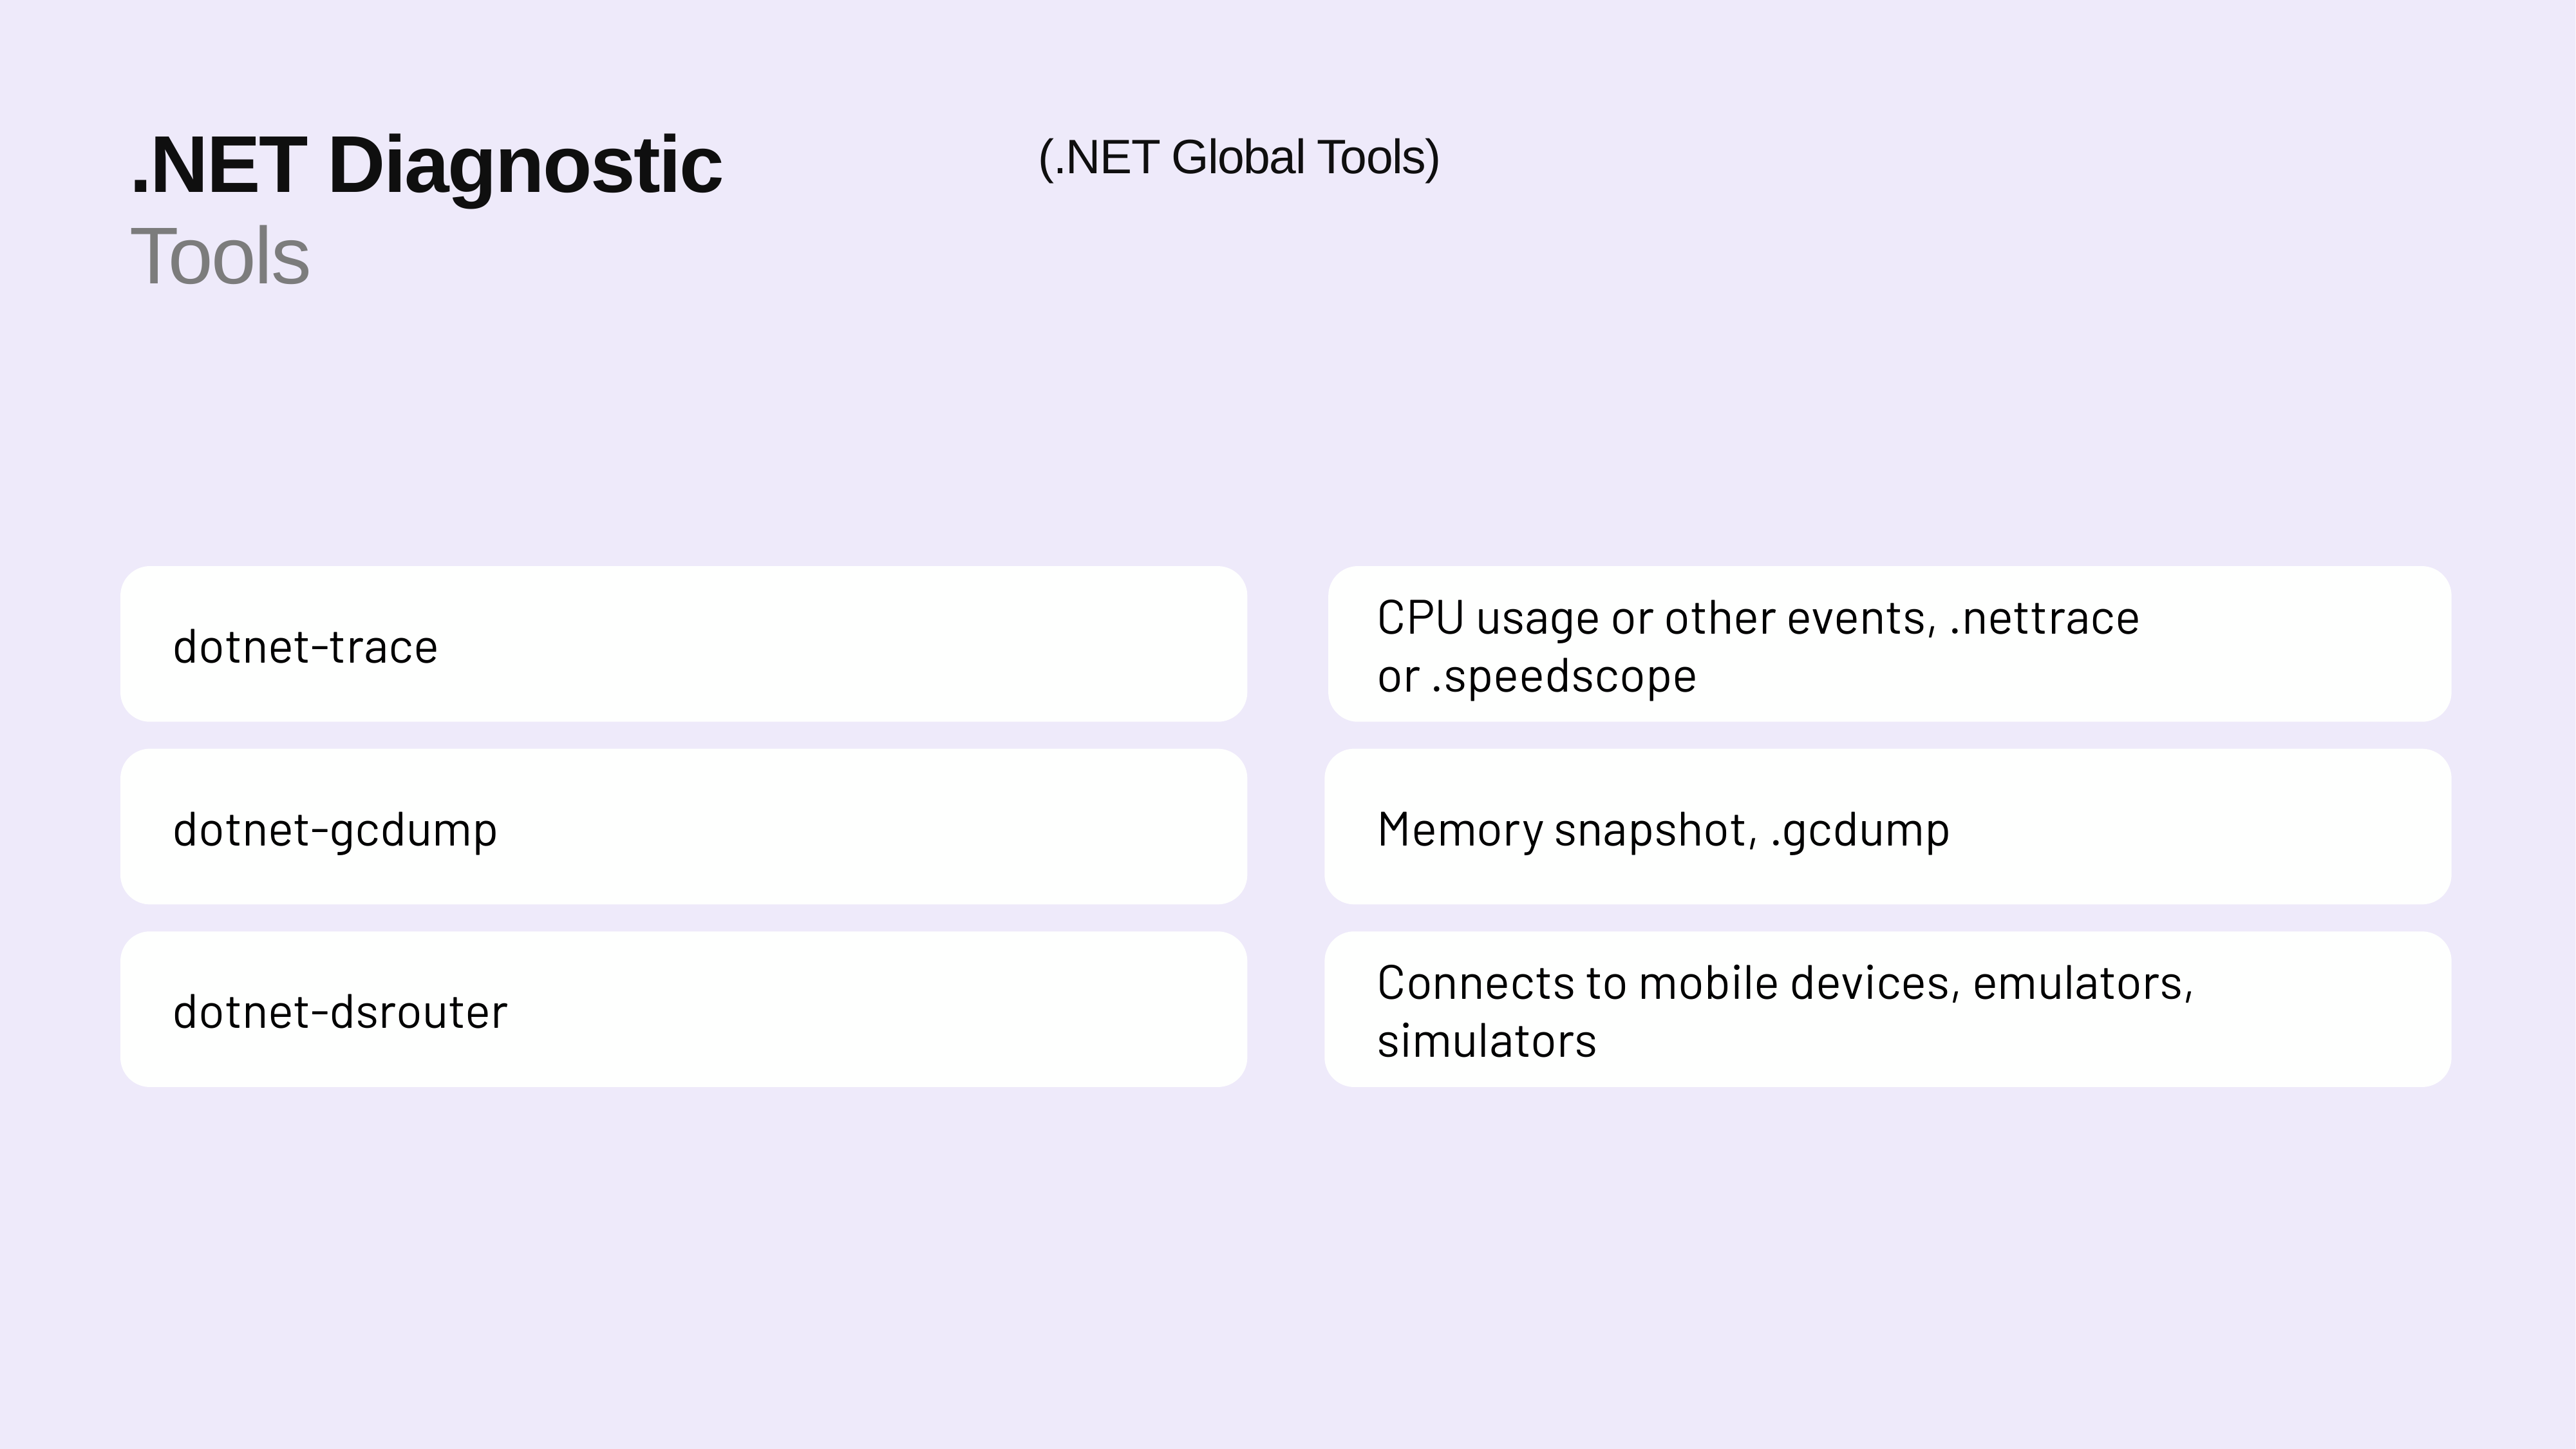

.NET Diagnostic
(.NET Global Tools)
Tools
dotnet-trace
CPU usage or other events, .nettrace or .speedscope
dotnet-gcdump
Memory snapshot, .gcdump
dotnet-dsrouter
Connects to mobile devices, emulators, simulators